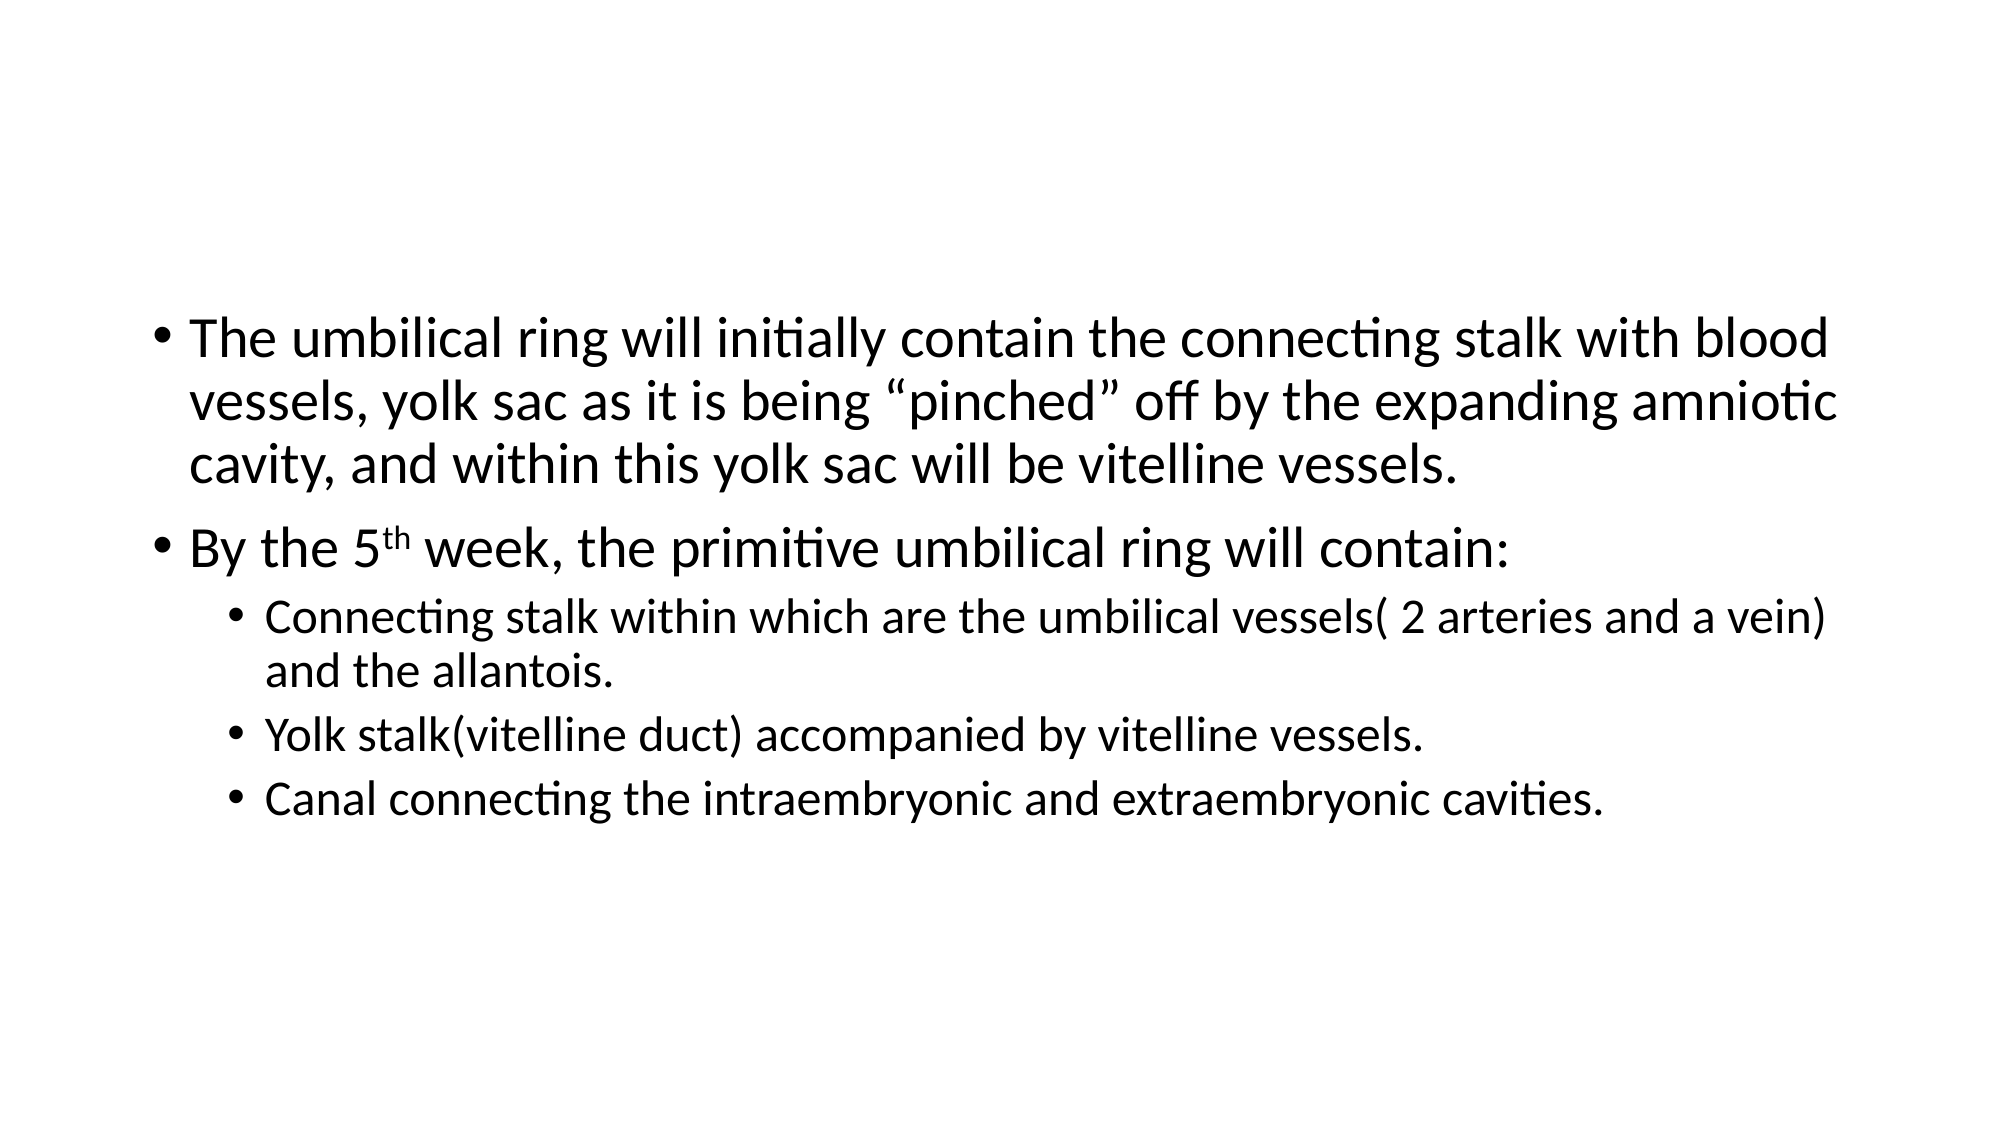

#
The umbilical ring will initially contain the connecting stalk with blood vessels, yolk sac as it is being “pinched” off by the expanding amniotic cavity, and within this yolk sac will be vitelline vessels.
By the 5th week, the primitive umbilical ring will contain:
Connecting stalk within which are the umbilical vessels( 2 arteries and a vein) and the allantois.
Yolk stalk(vitelline duct) accompanied by vitelline vessels.
Canal connecting the intraembryonic and extraembryonic cavities.